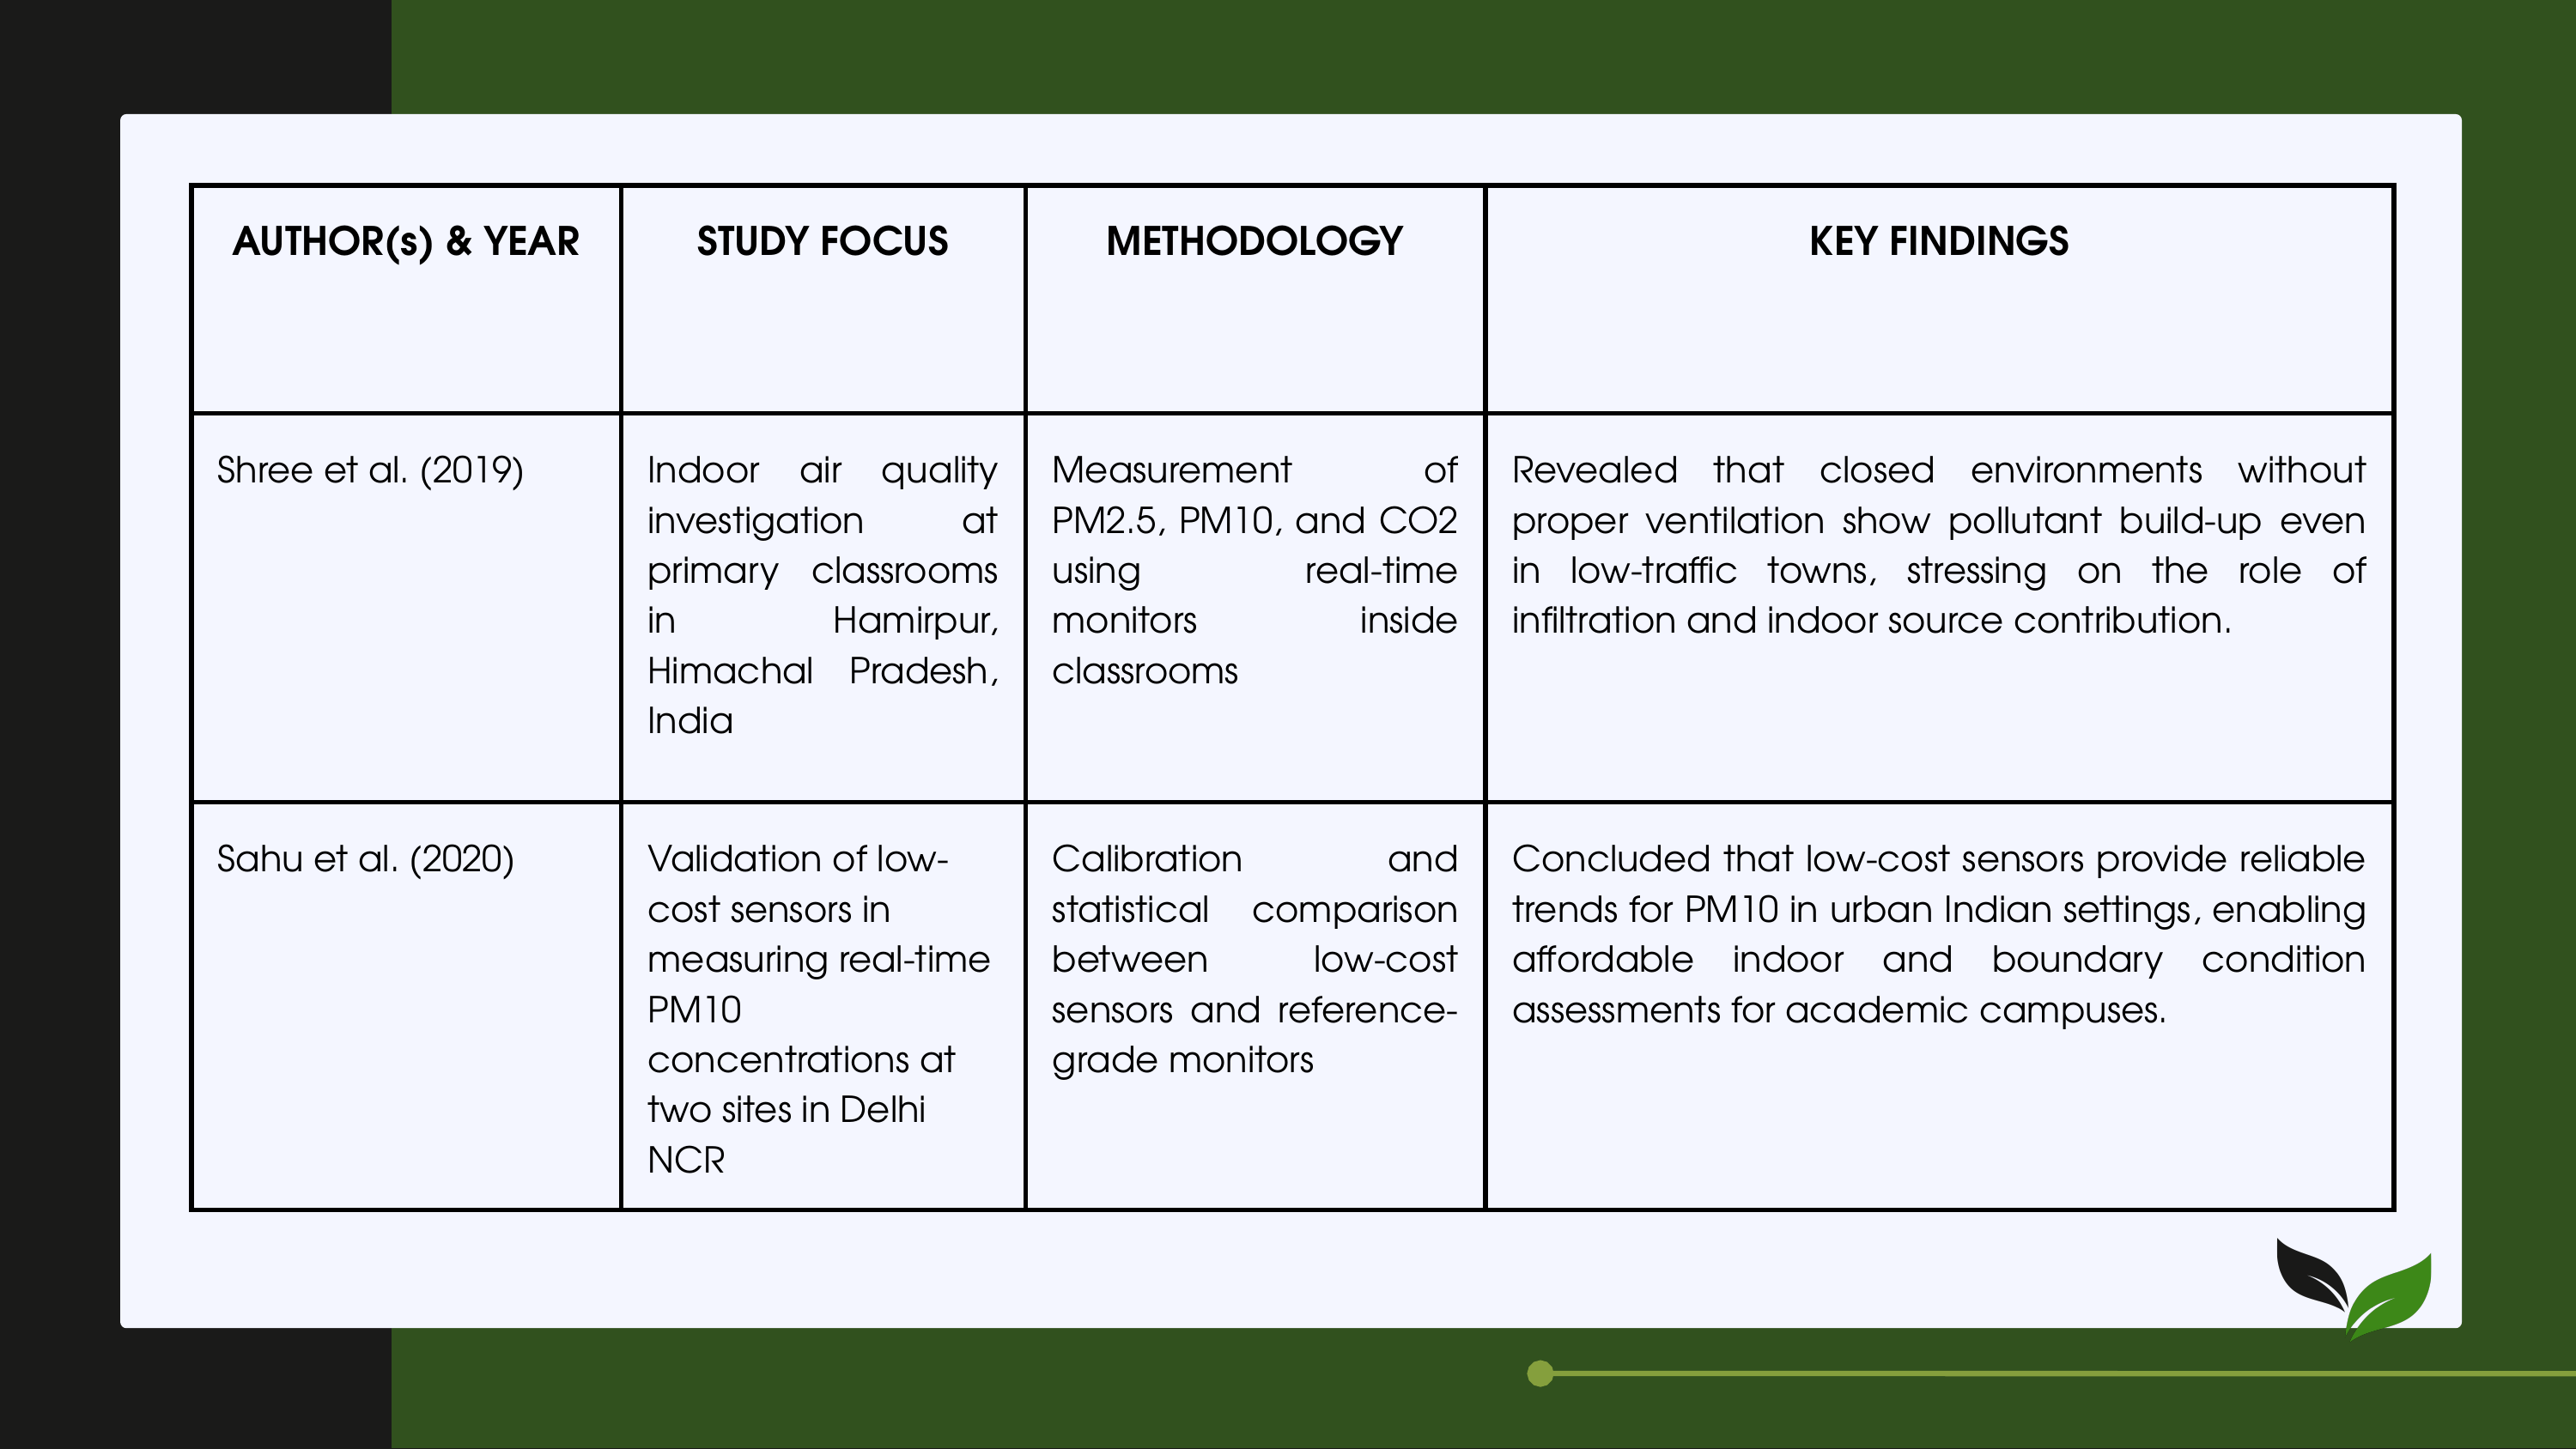

| AUTHOR(s) & YEAR | STUDY FOCUS | METHODOLOGY | KEY FINDINGS |
| --- | --- | --- | --- |
| Shree et al. (2019) | Indoor air quality investigation at primary classrooms in Hamirpur, Himachal Pradesh, India | Measurement of PM2.5, PM10, and CO2 using real-time monitors inside classrooms | Revealed that closed environments without proper ventilation show pollutant build-up even in low-traffic towns, stressing on the role of infiltration and indoor source contribution. |
| Sahu et al. (2020) | Validation of low-cost sensors in measuring real-time PM10 concentrations at two sites in Delhi NCR | Calibration and statistical comparison between low-cost sensors and reference-grade monitors | Concluded that low-cost sensors provide reliable trends for PM10 in urban Indian settings, enabling affordable indoor and boundary condition assessments for academic campuses. |